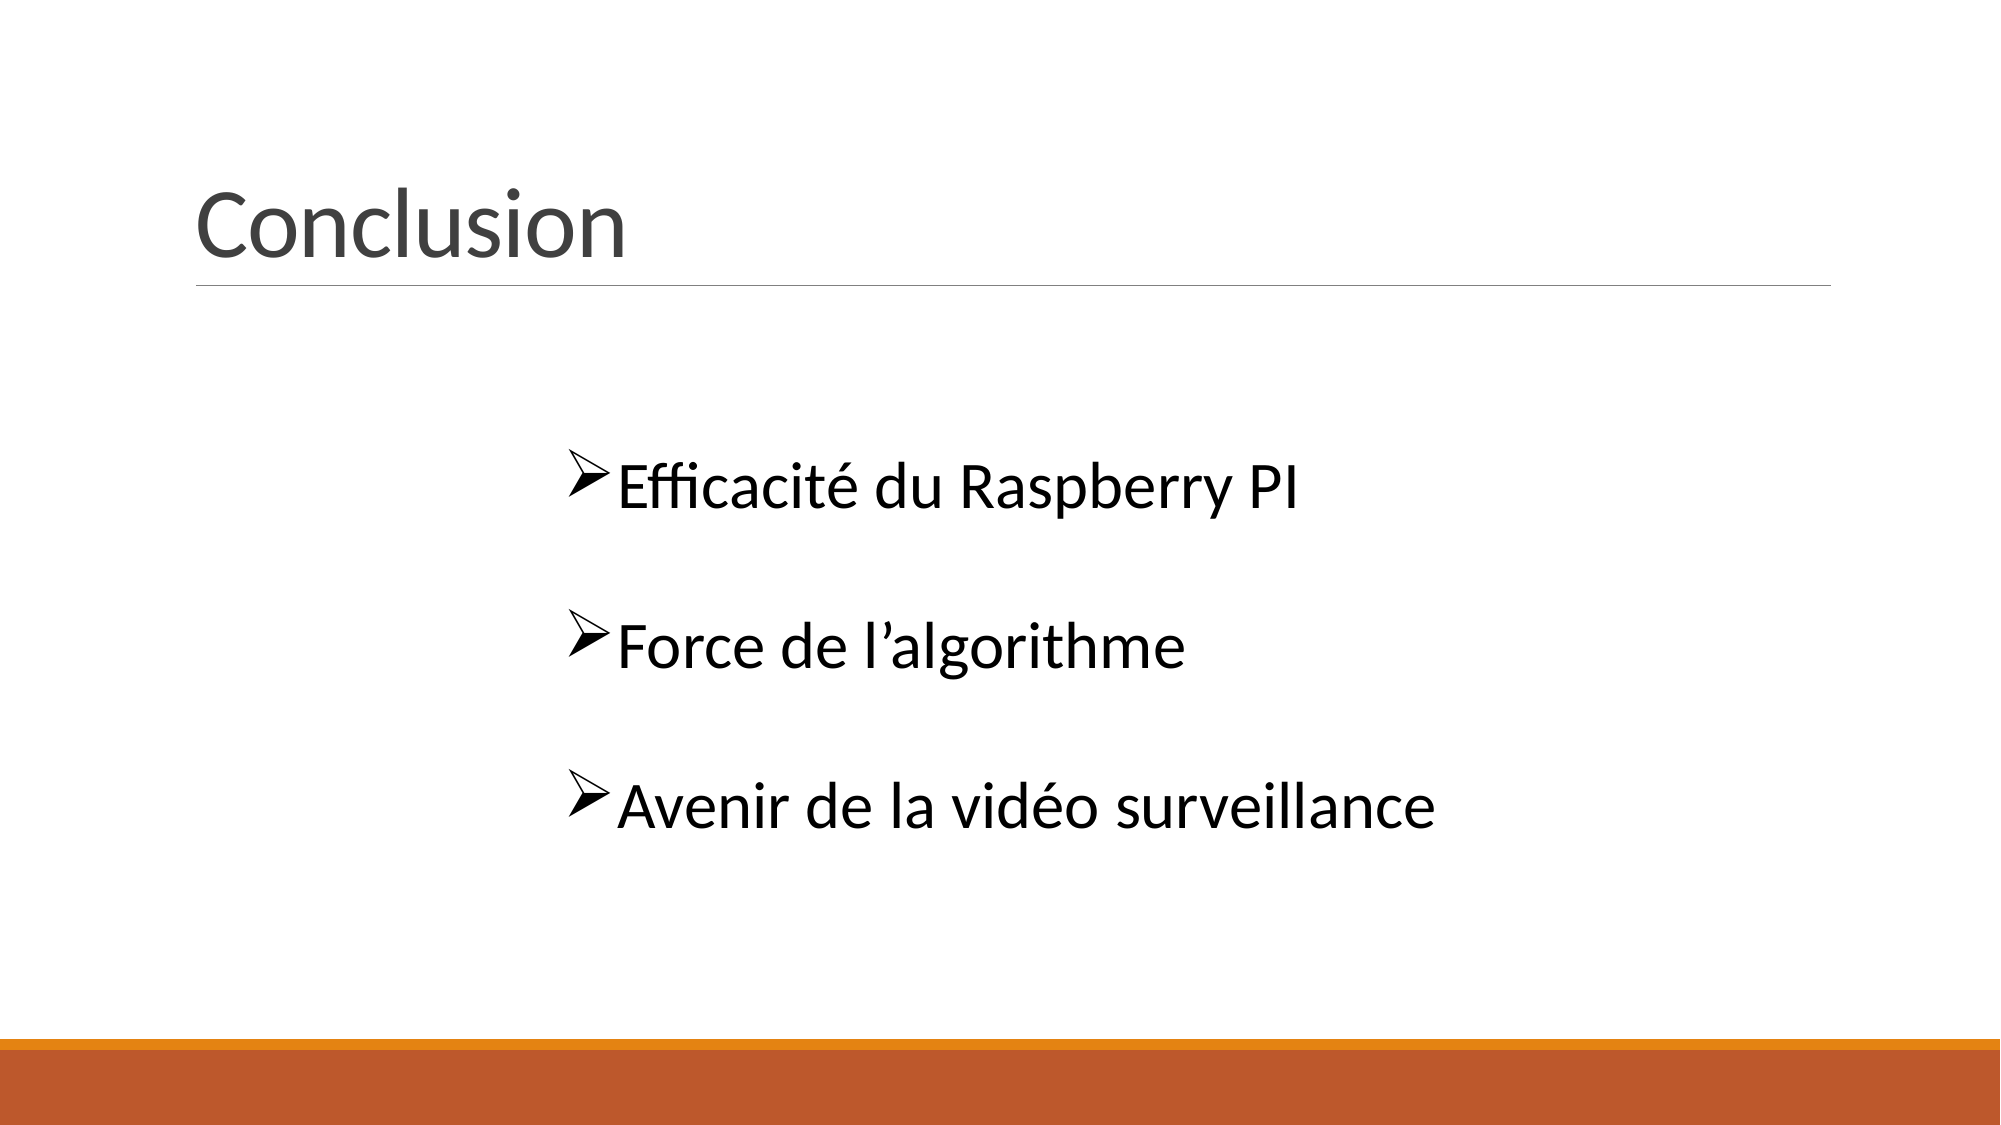

# Conclusion
Efficacité du Raspberry PI

Force de l’algorithme

Avenir de la vidéo surveillance